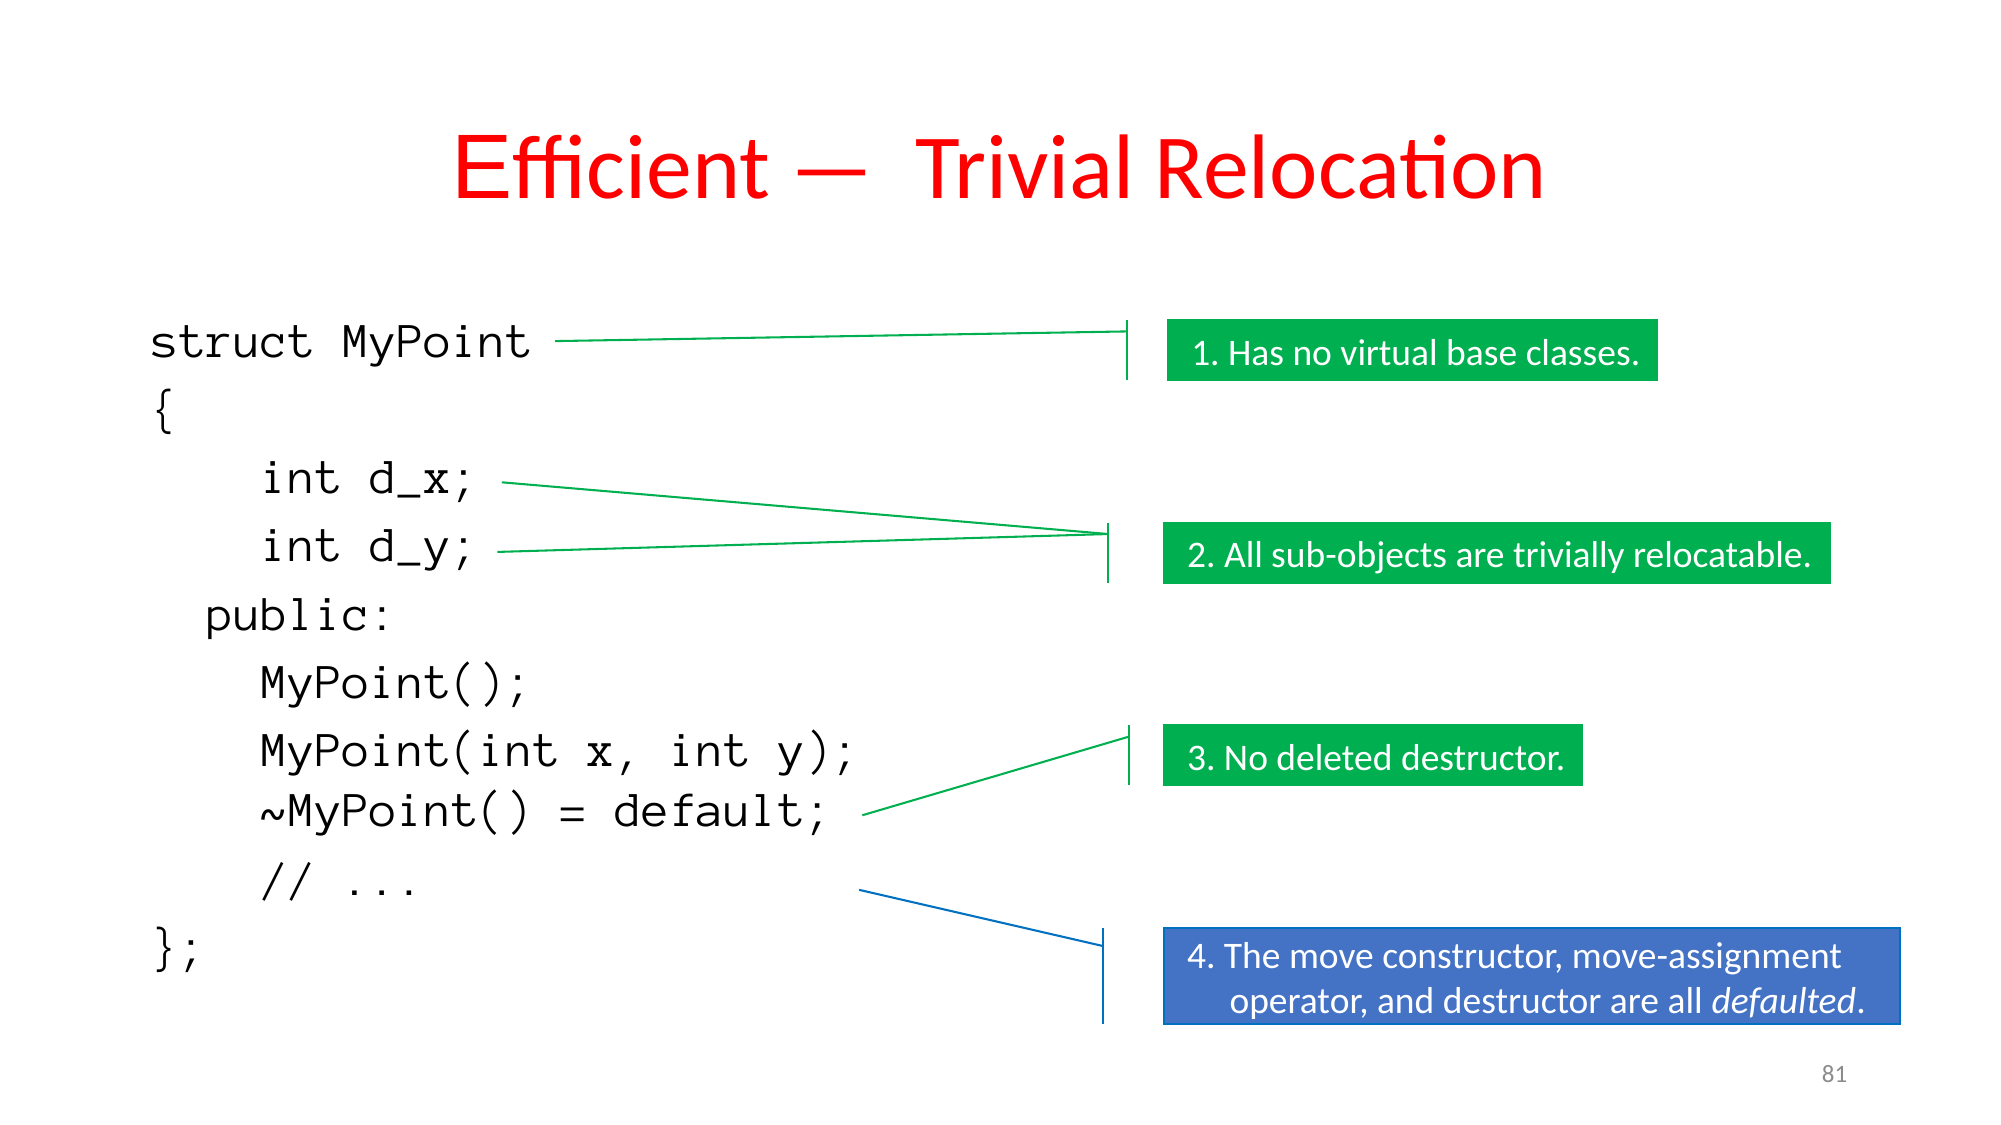

# Efficient —  Trivial Relocation
struct MyPoint
{
    int d_x;
    int d_y;
  public:
    MyPoint();
    MyPoint(int x, int y);
    ~MyPoint() = default;
    // ...
};

 1. Has no virtual base classes.
 2. All sub-objects are trivially relocatable.
 2. All sub-objects are trivially relocatable.
 3. No deleted destructor.
 4. The move constructor, move-assignment
      operator, and destructor are all defaulted.
81